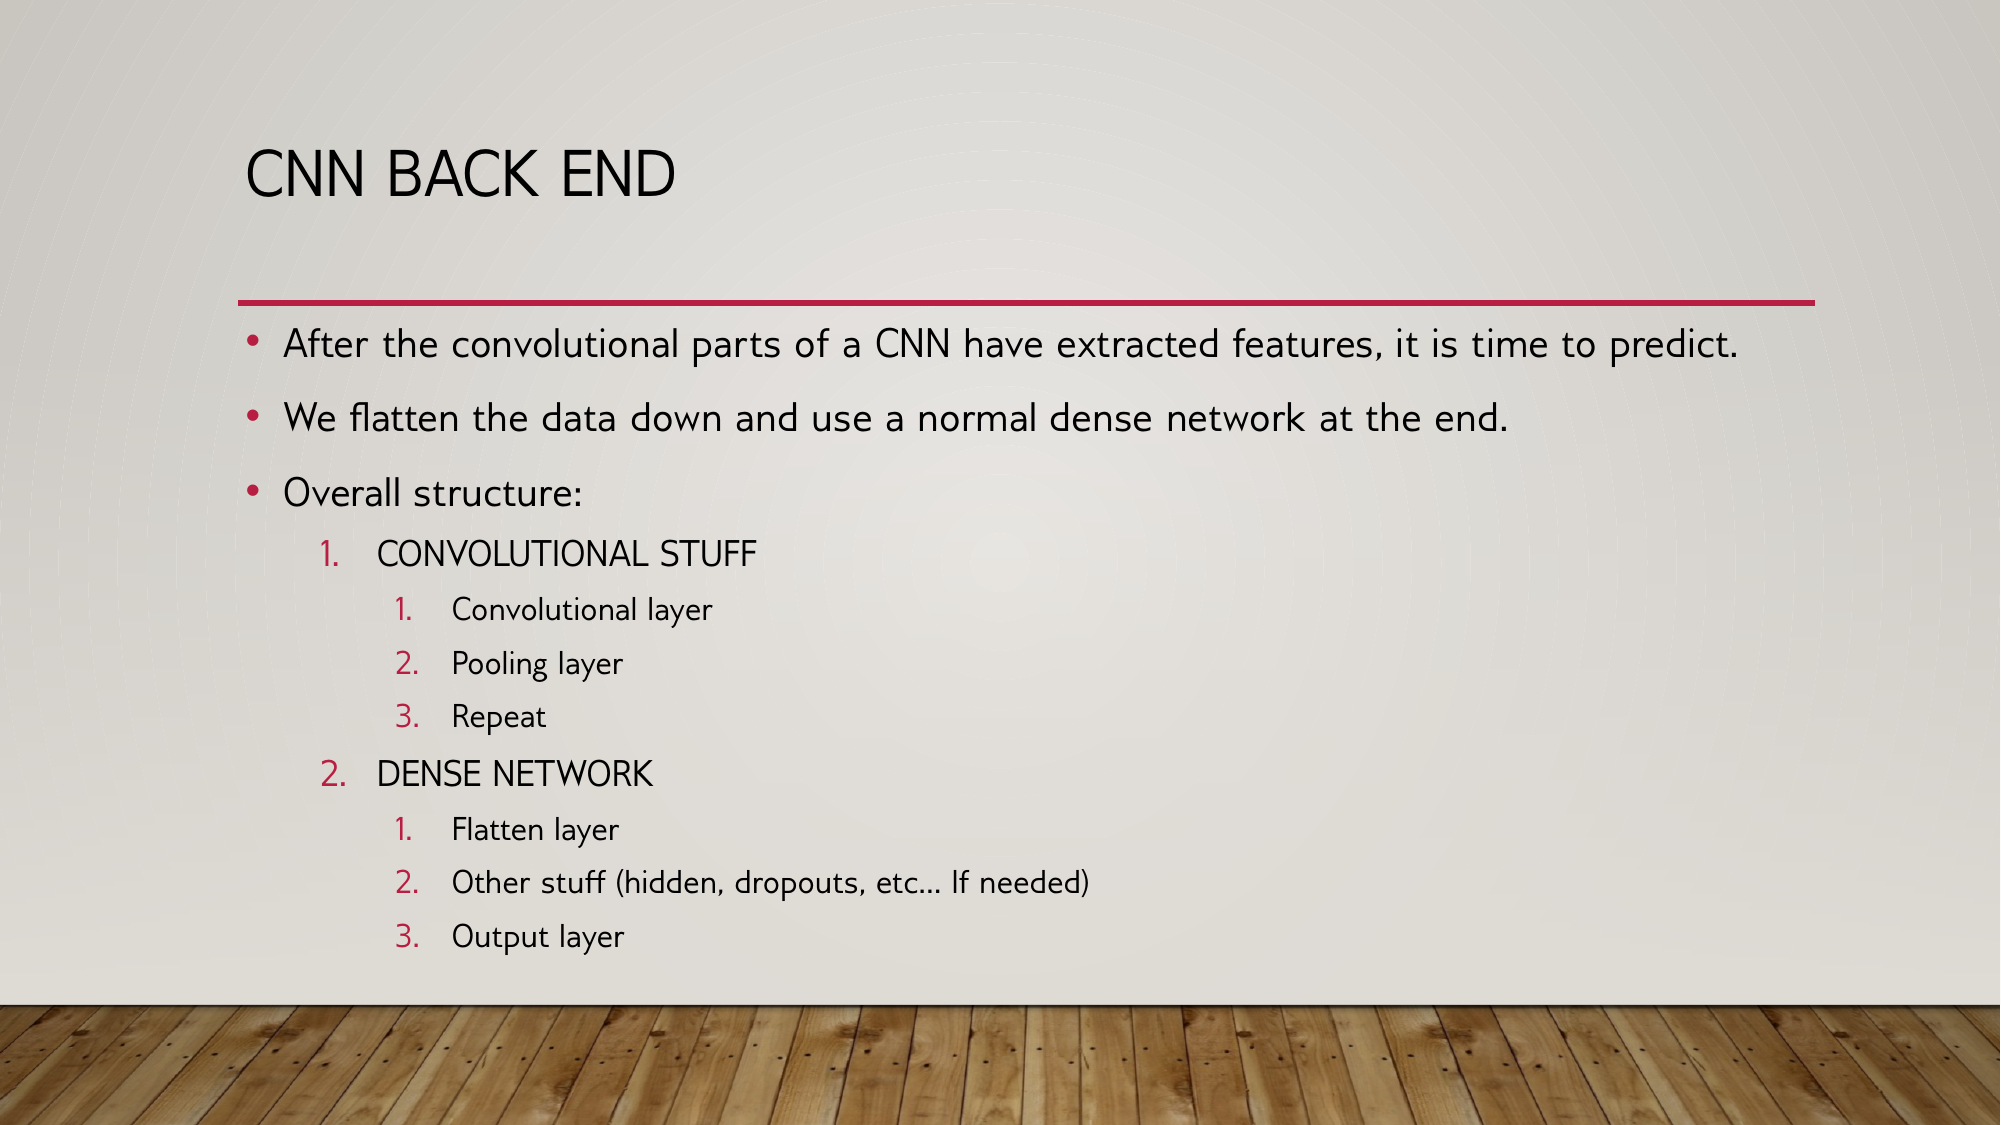

# CNN Back end
After the convolutional parts of a CNN have extracted features, it is time to predict.
We flatten the data down and use a normal dense network at the end.
Overall structure:
CONVOLUTIONAL STUFF
Convolutional layer
Pooling layer
Repeat
DENSE NETWORK
Flatten layer
Other stuff (hidden, dropouts, etc… If needed)
Output layer